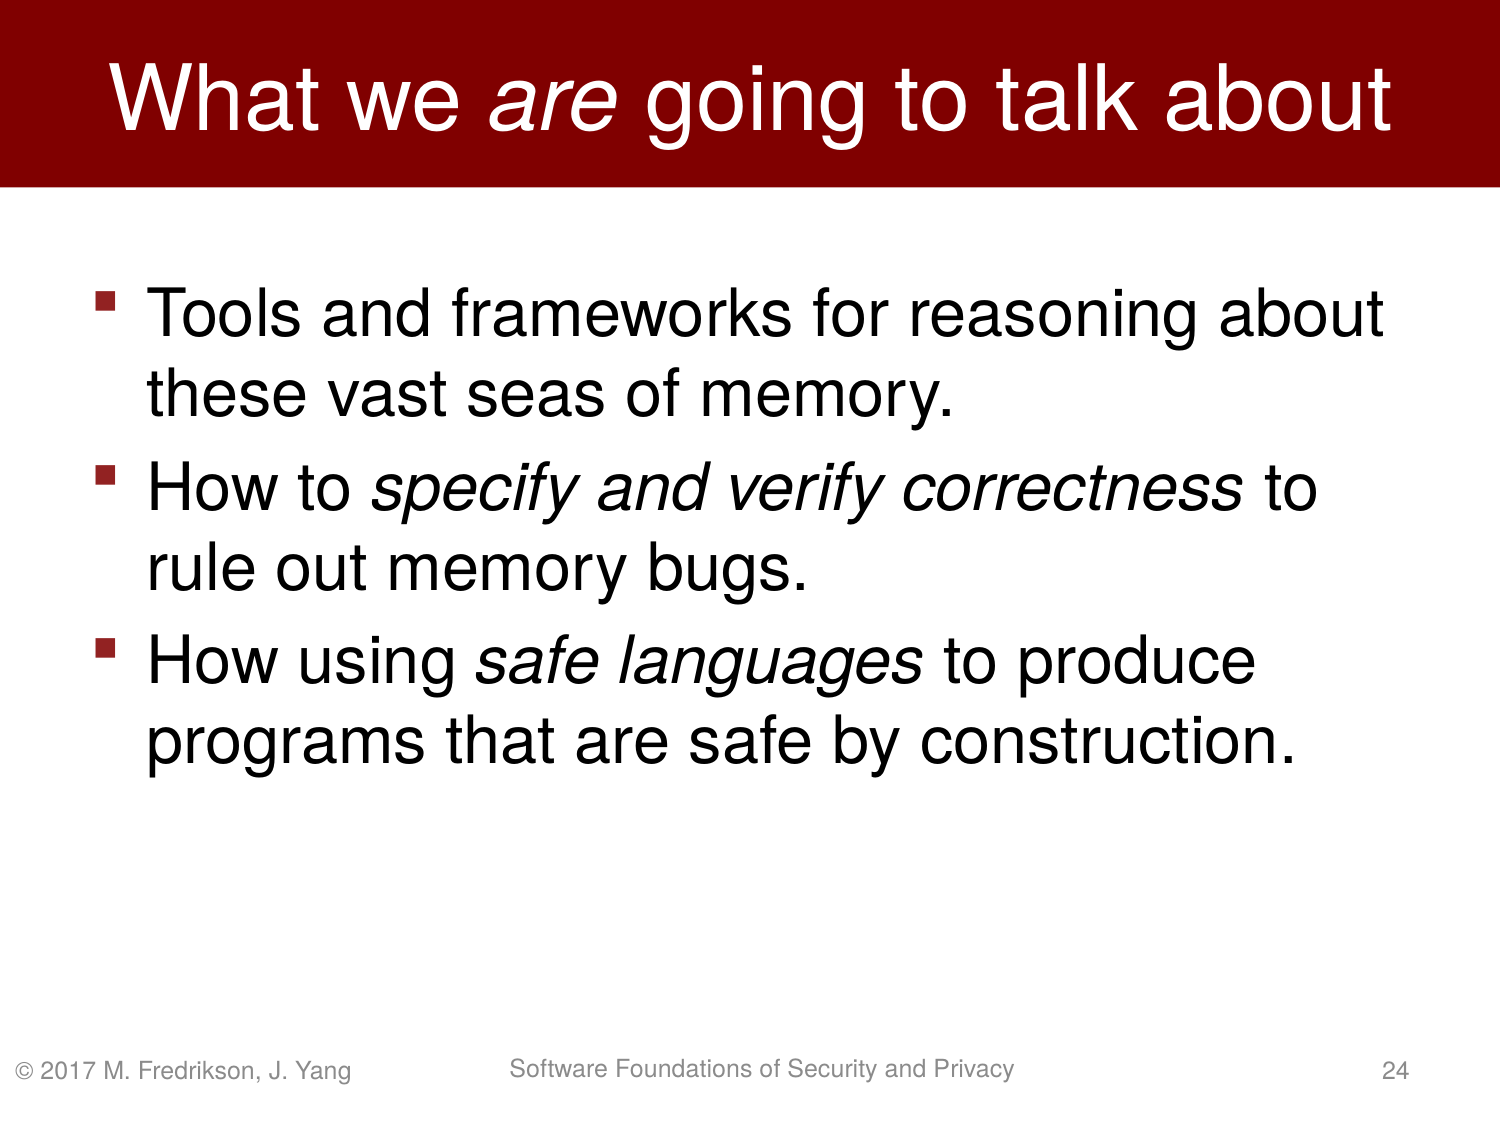

# What we are going to talk about
Tools and frameworks for reasoning about these vast seas of memory.
How to specify and verify correctness to rule out memory bugs.
How using safe languages to produce programs that are safe by construction.
© 2017 M. Fredrikson, J. Yang
24